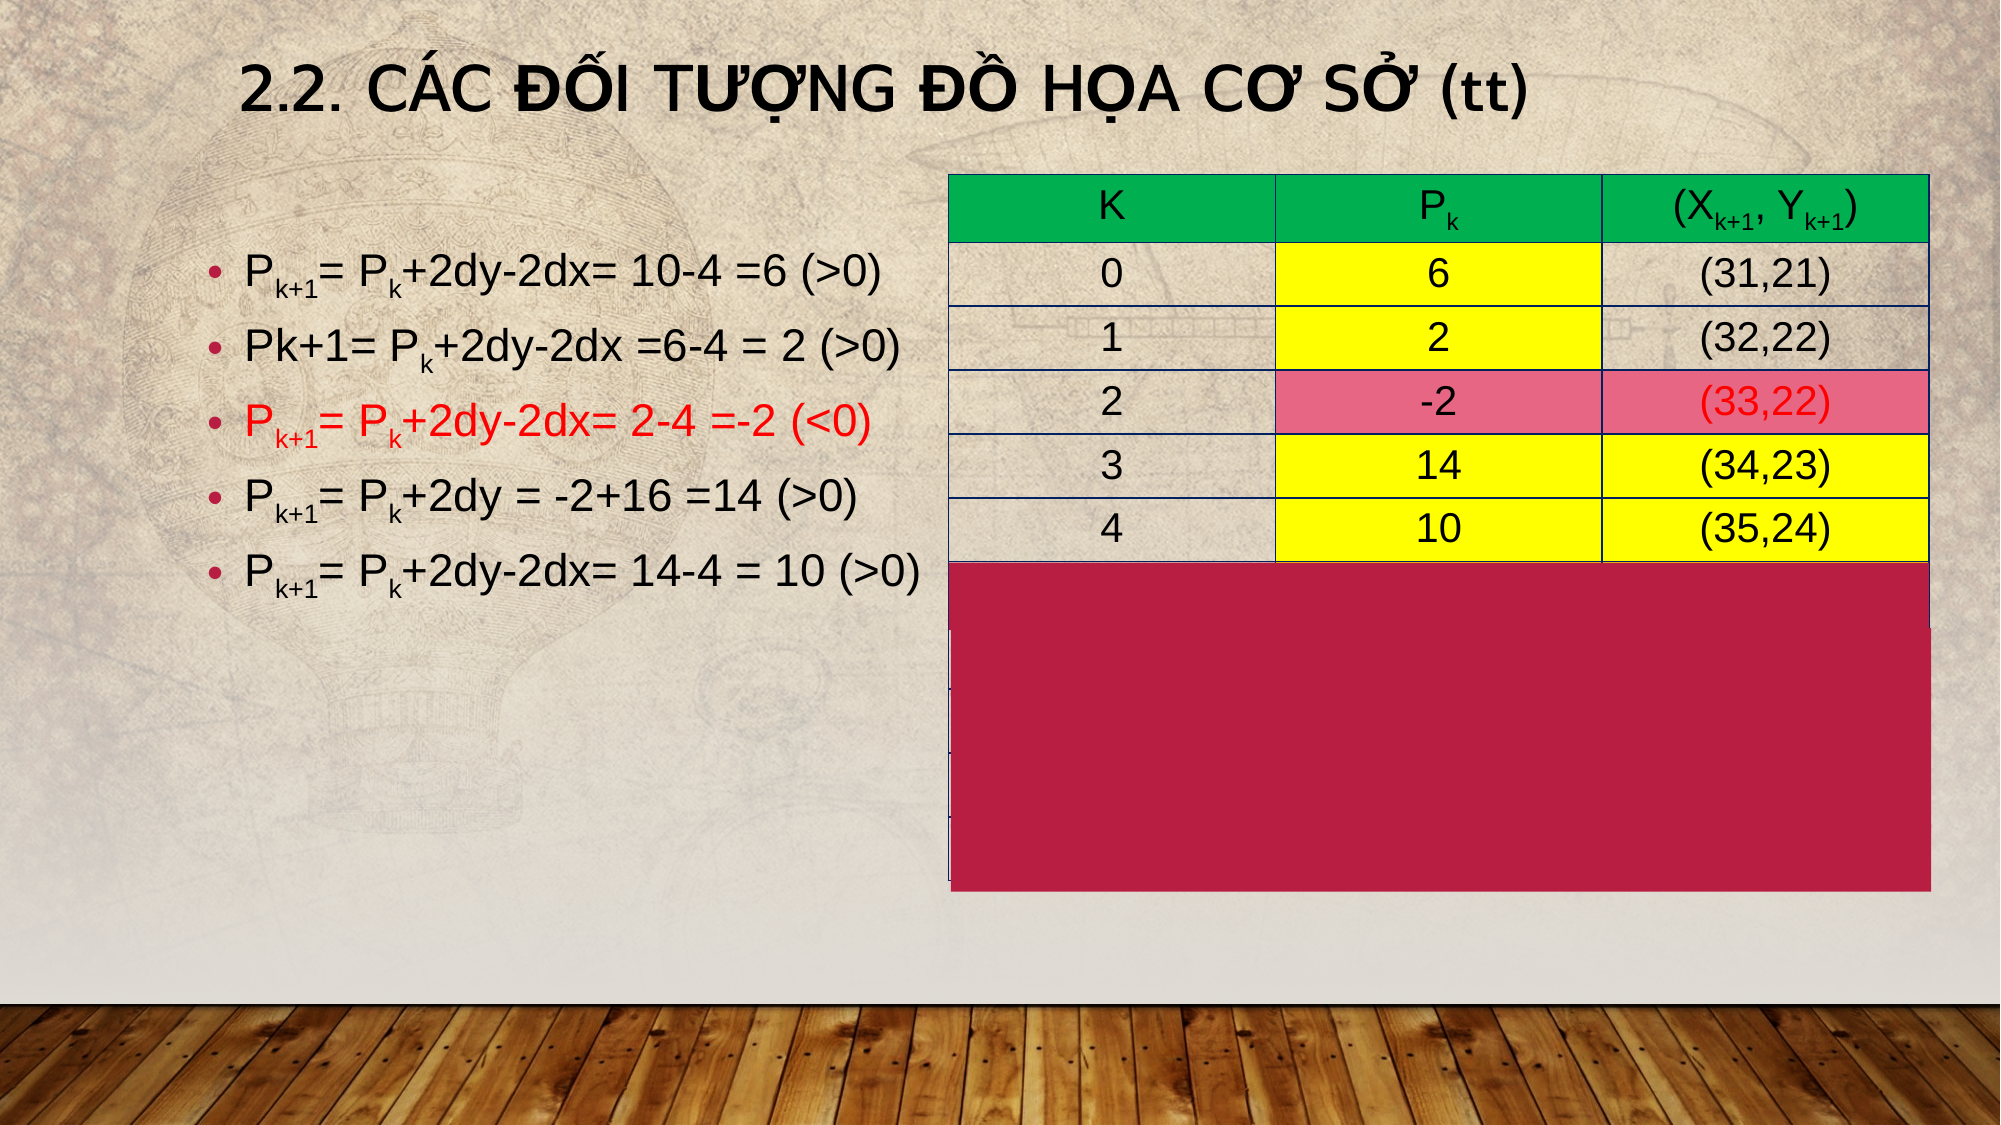

# 2.2. Các đối tượng đồ họa cơ sở (tt)
| K | Pk | (Xk+1, Yk+1) |
| --- | --- | --- |
| 0 | 6 | (31,21) |
| 1 | 2 | (32,22) |
| 2 | -2 | (33,22) |
| 3 | 14 | (34,23) |
| 4 | 10 | (35,24) |
| 5 | 6 | (36,25) |
| 6 | 2 | (37,26) |
| 7 | -2 | (38,26) |
| 8 | 14 | (39,27) |
| 9 | 10 | (40,28) |
Pk+1= Pk+2dy-2dx= 10-4 =6 (>0)
Pk+1= Pk+2dy-2dx =6-4 = 2 (>0)
Pk+1= Pk+2dy-2dx= 2-4 =-2 (<0)
Pk+1= Pk+2dy = -2+16 =14 (>0)
Pk+1= Pk+2dy-2dx= 14-4 = 10 (>0)